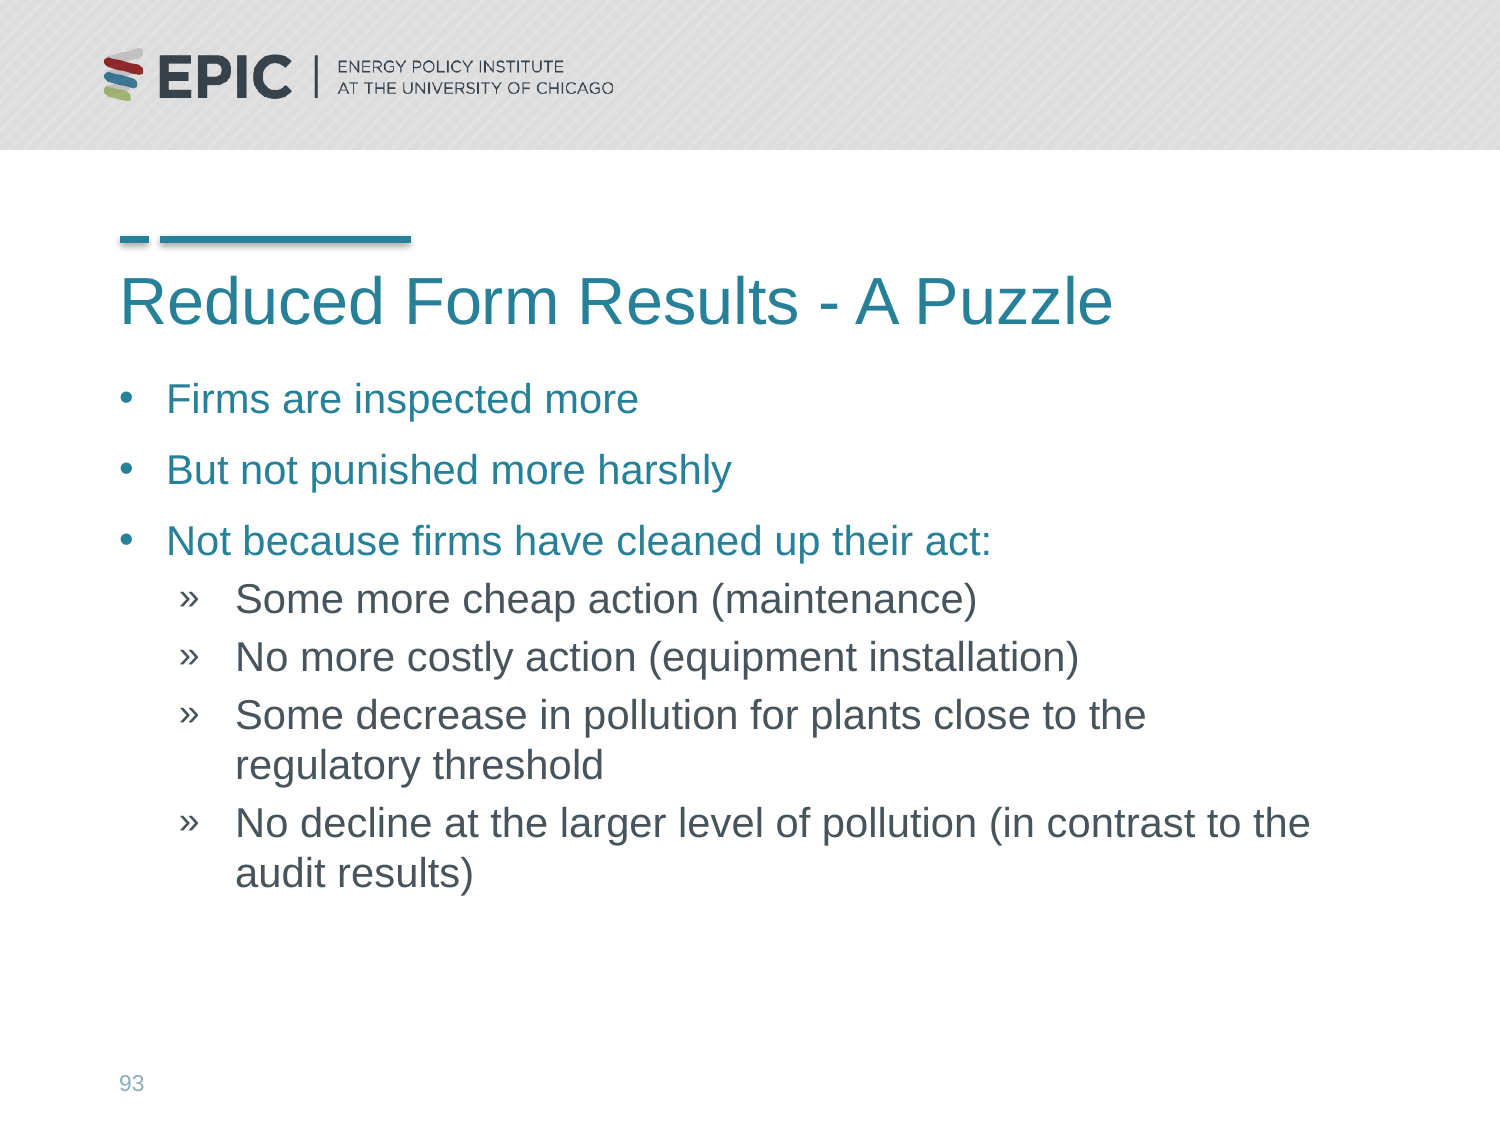

# Reduced Form Results - A Puzzle
Firms are inspected more
But not punished more harshly
Not because firms have cleaned up their act:
Some more cheap action (maintenance)
No more costly action (equipment installation)
Some decrease in pollution for plants close to the regulatory threshold
No decline at the larger level of pollution (in contrast to the audit results)

93